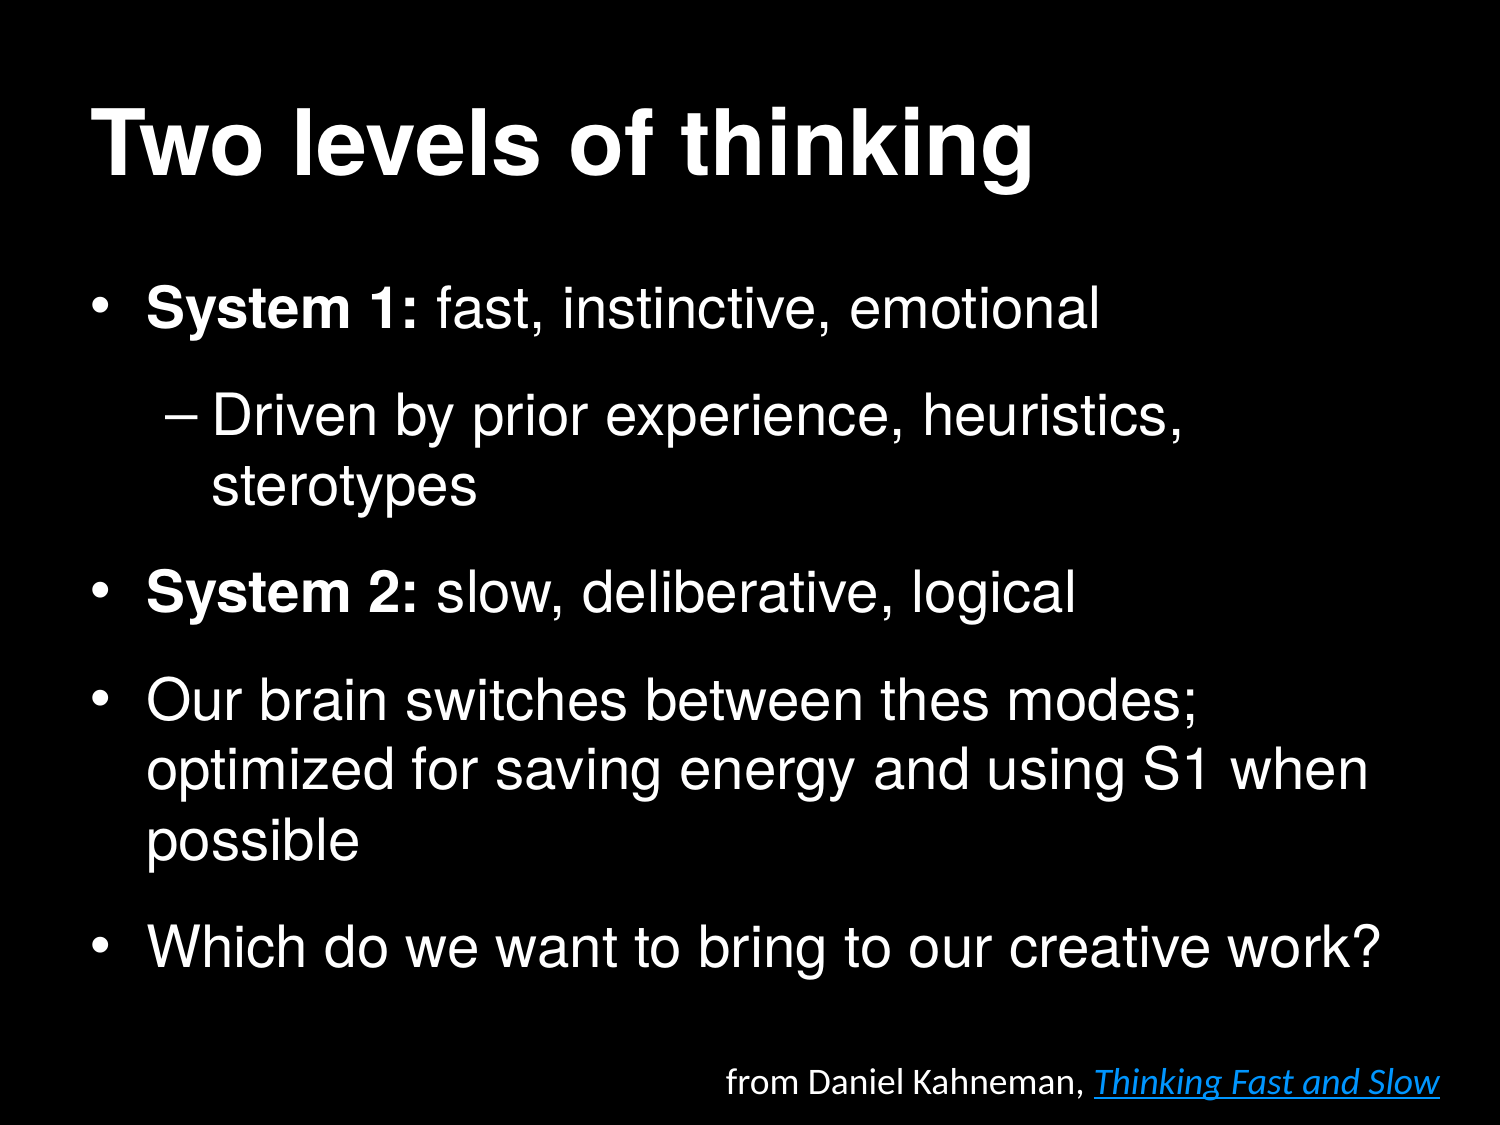

# Two levels of thinking
System 1: fast, instinctive, emotional
Driven by prior experience, heuristics, sterotypes
System 2: slow, deliberative, logical
Our brain switches between thes modes; optimized for saving energy and using S1 when possible
Which do we want to bring to our creative work?
from Daniel Kahneman, Thinking Fast and Slow